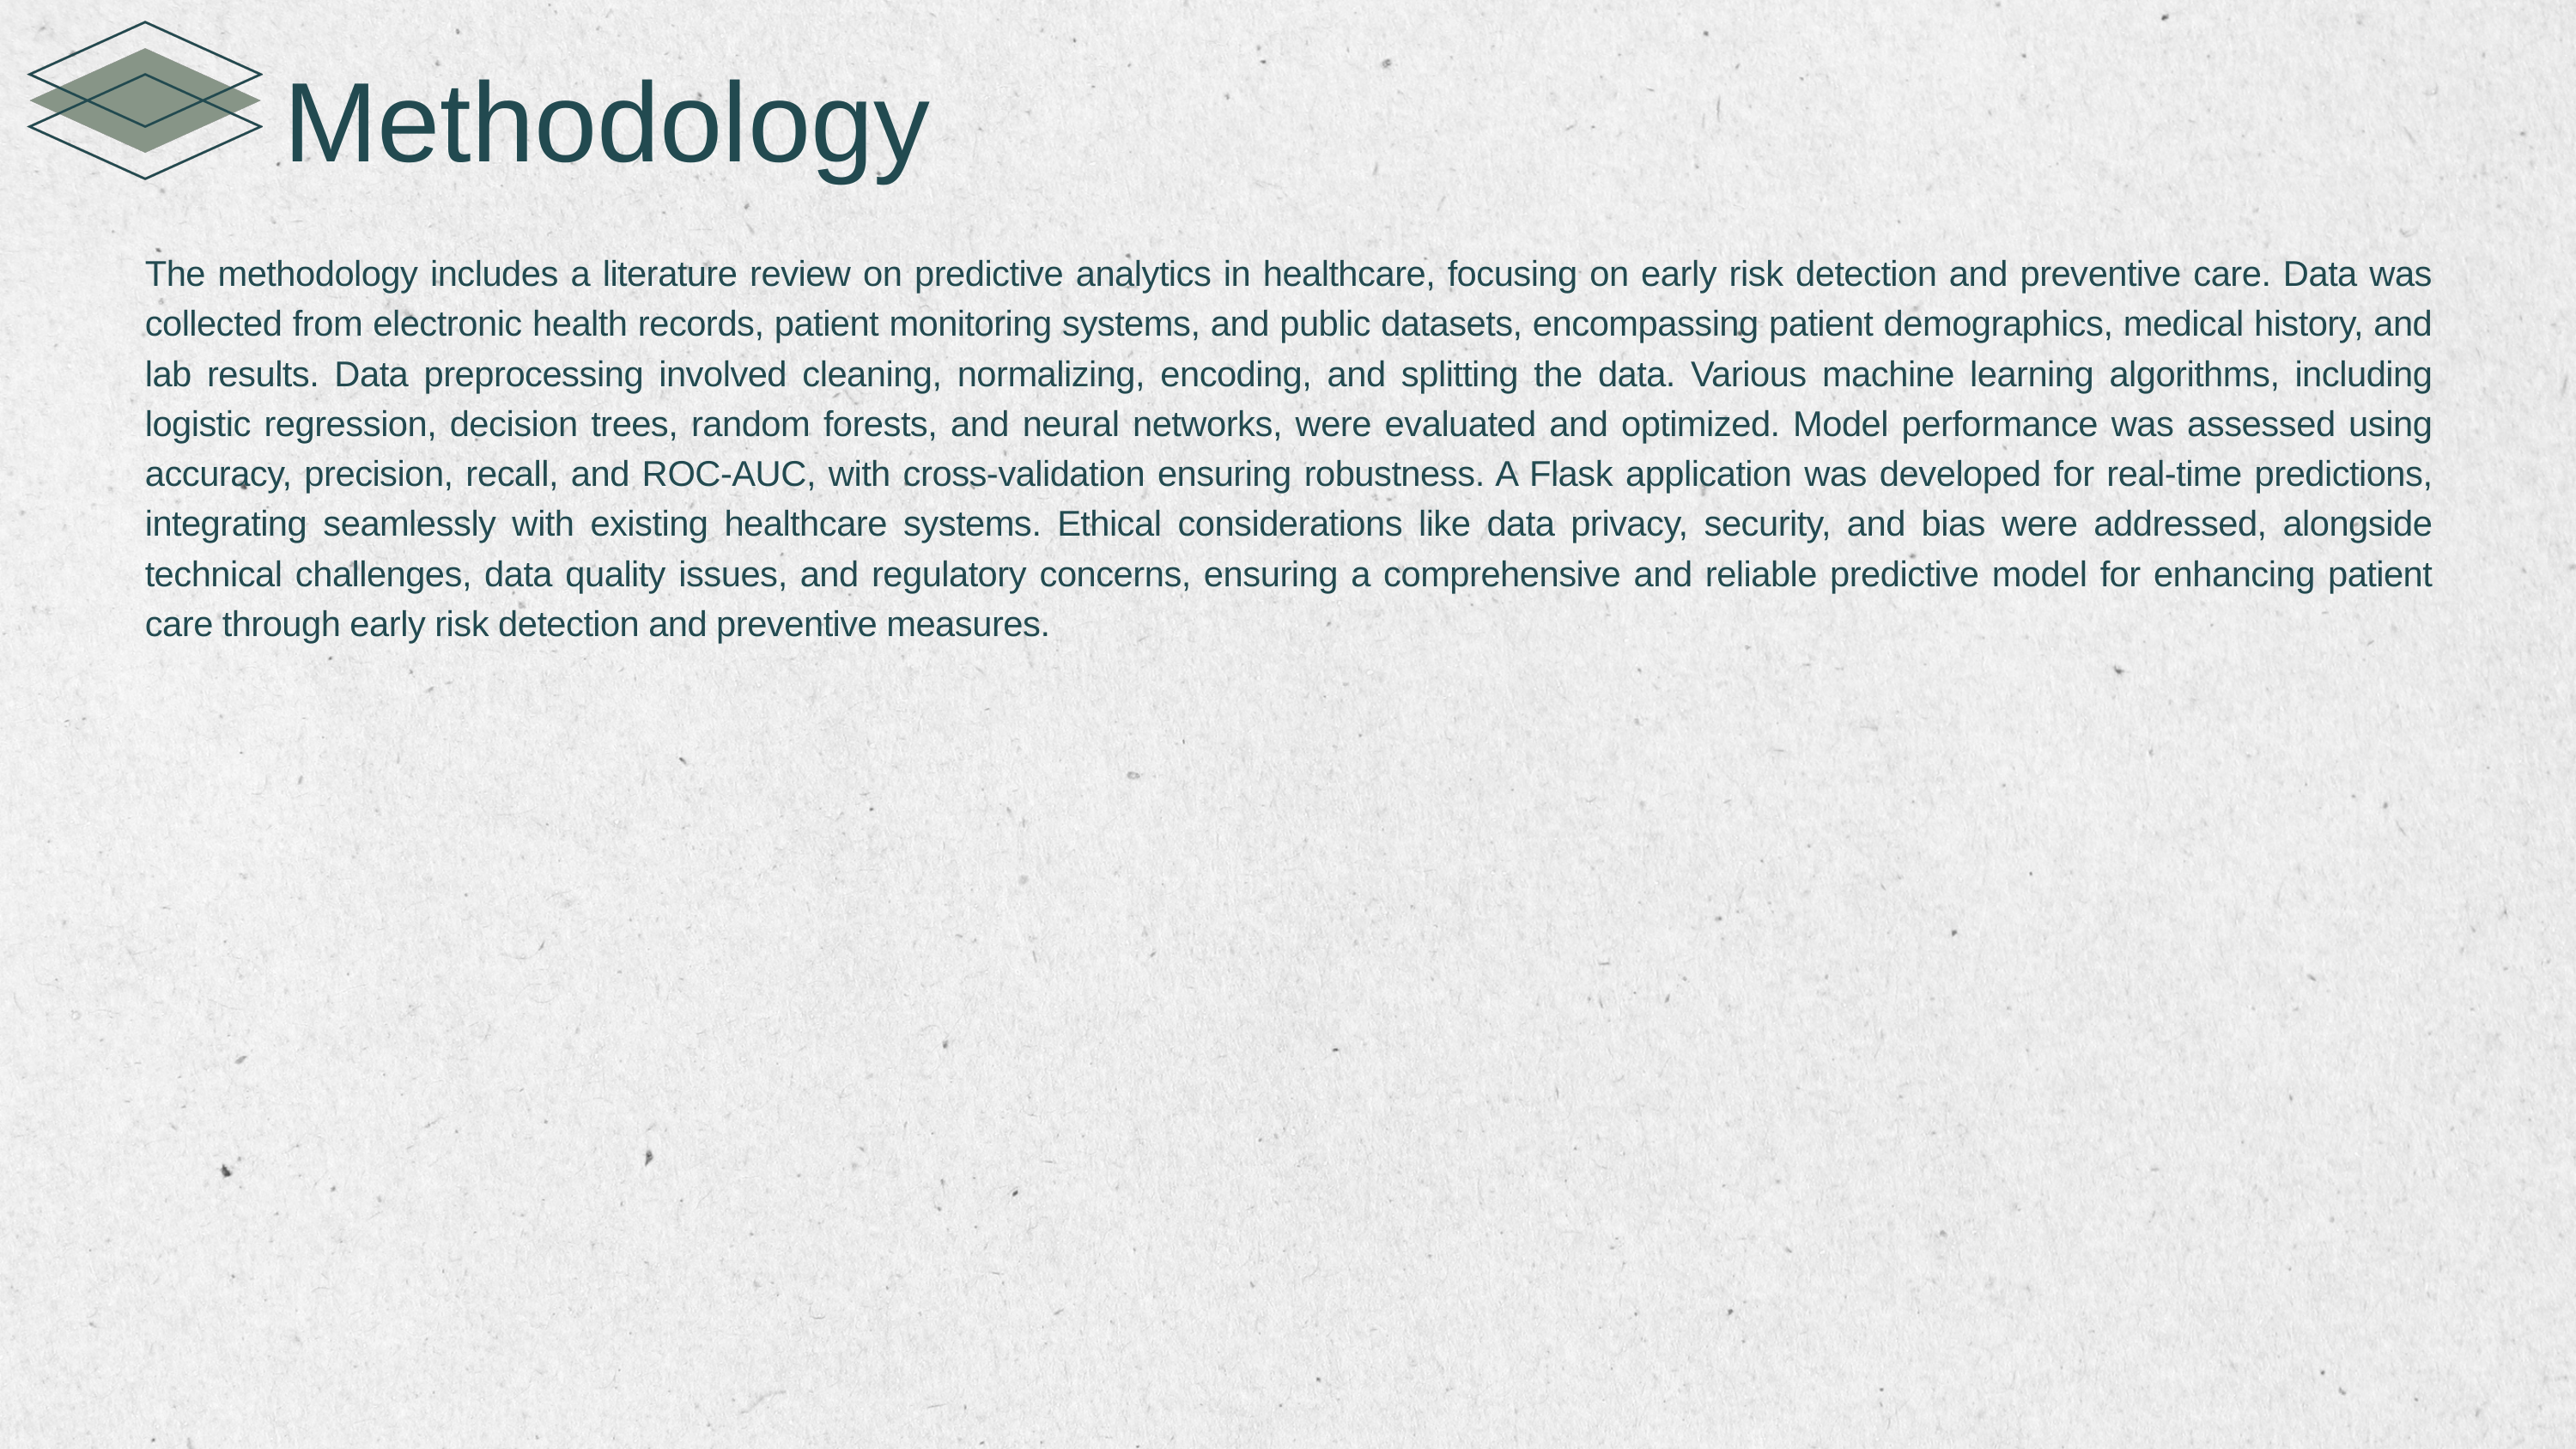

Methodology
The methodology includes a literature review on predictive analytics in healthcare, focusing on early risk detection and preventive care. Data was collected from electronic health records, patient monitoring systems, and public datasets, encompassing patient demographics, medical history, and lab results. Data preprocessing involved cleaning, normalizing, encoding, and splitting the data. Various machine learning algorithms, including logistic regression, decision trees, random forests, and neural networks, were evaluated and optimized. Model performance was assessed using accuracy, precision, recall, and ROC-AUC, with cross-validation ensuring robustness. A Flask application was developed for real-time predictions, integrating seamlessly with existing healthcare systems. Ethical considerations like data privacy, security, and bias were addressed, alongside technical challenges, data quality issues, and regulatory concerns, ensuring a comprehensive and reliable predictive model for enhancing patient care through early risk detection and preventive measures.